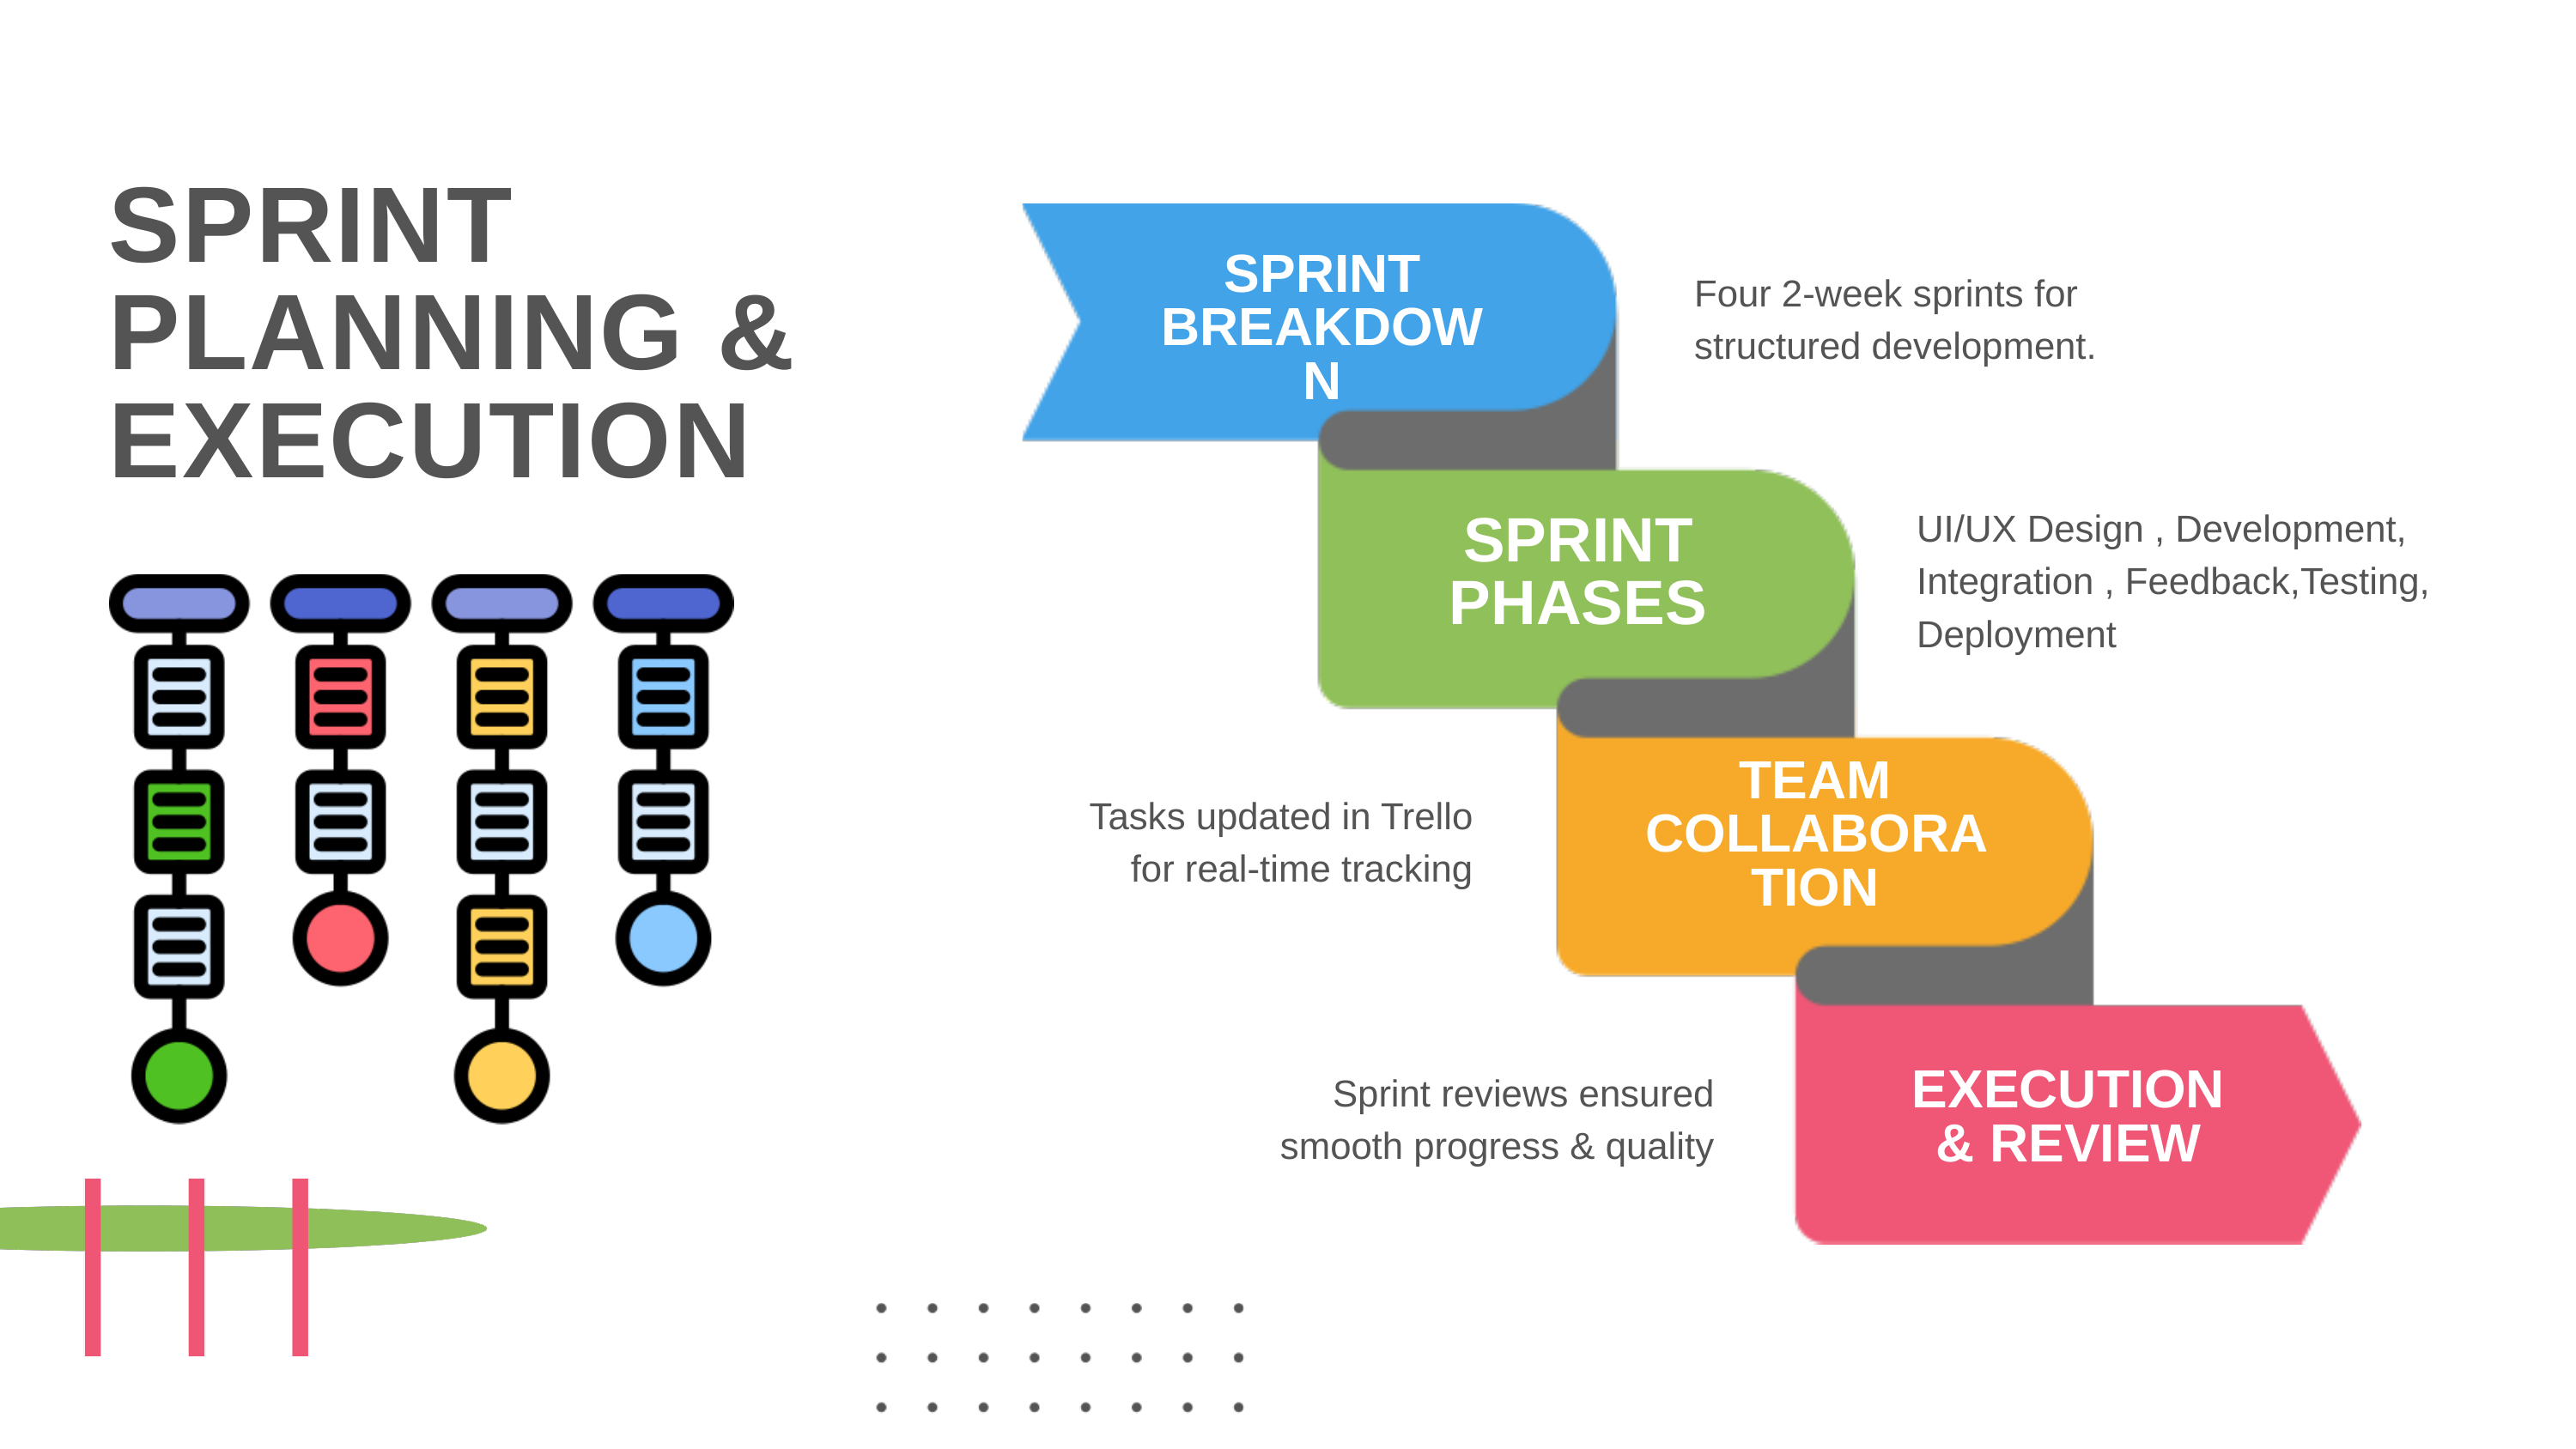

SPRINT PLANNING & EXECUTION

SPRINT BREAKDOWN
Four 2-week sprints for structured development.
UI/UX Design , Development, Integration , Feedback,Testing, Deployment
SPRINT PHASES

TEAM COLLABORATION
Tasks updated in Trello for real-time tracking

Sprint reviews ensured smooth progress & quality
EXECUTION & REVIEW